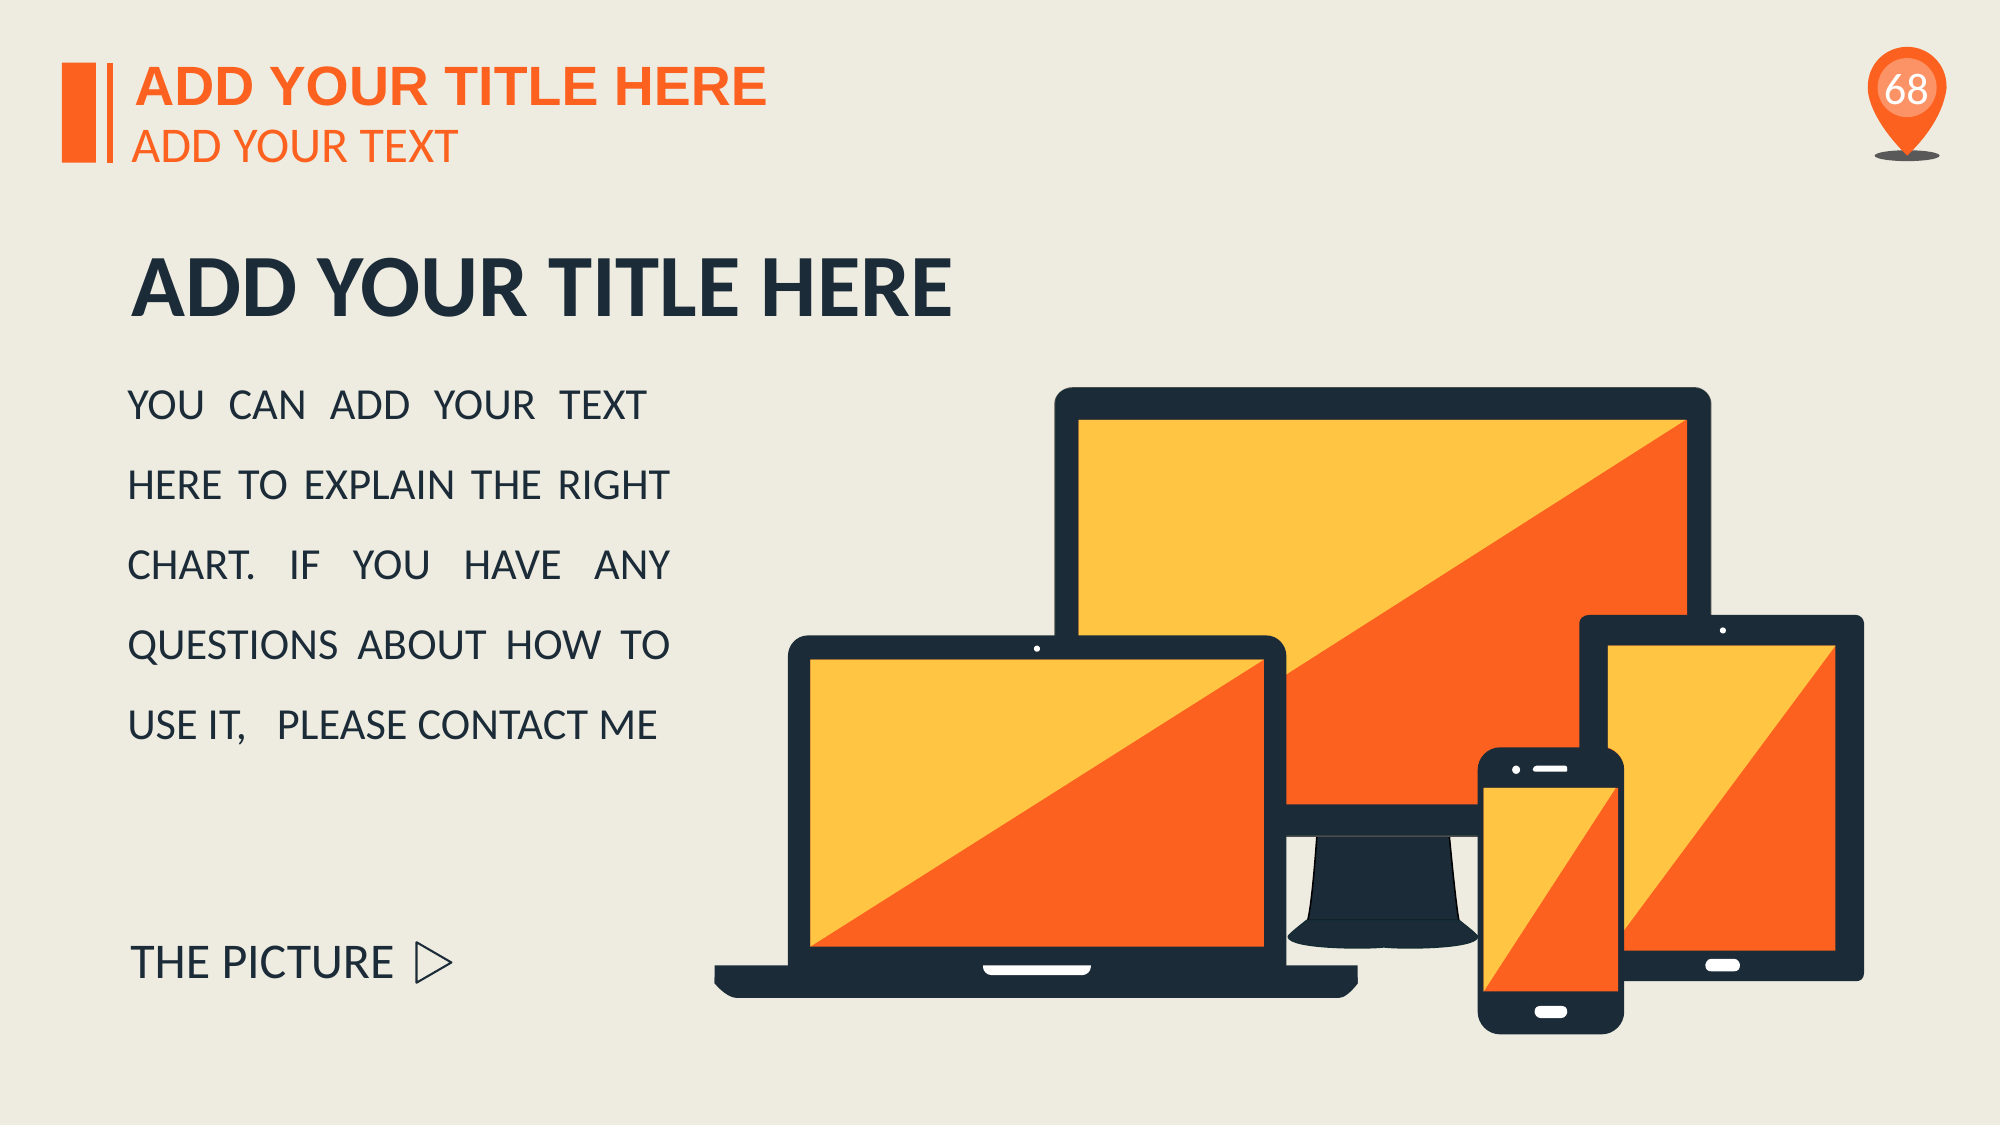

ADD YOUR TITLE HERE
68

ADD YOUR TEXT
ADD YOUR TITLE HERE
YOU CAN ADD YOUR TEXT  HERE TO EXPLAIN THE RIGHT CHART. IF YOU HAVE ANY QUESTIONS ABOUT HOW TO USE IT,   PLEASE CONTACT ME

THE PICTURE